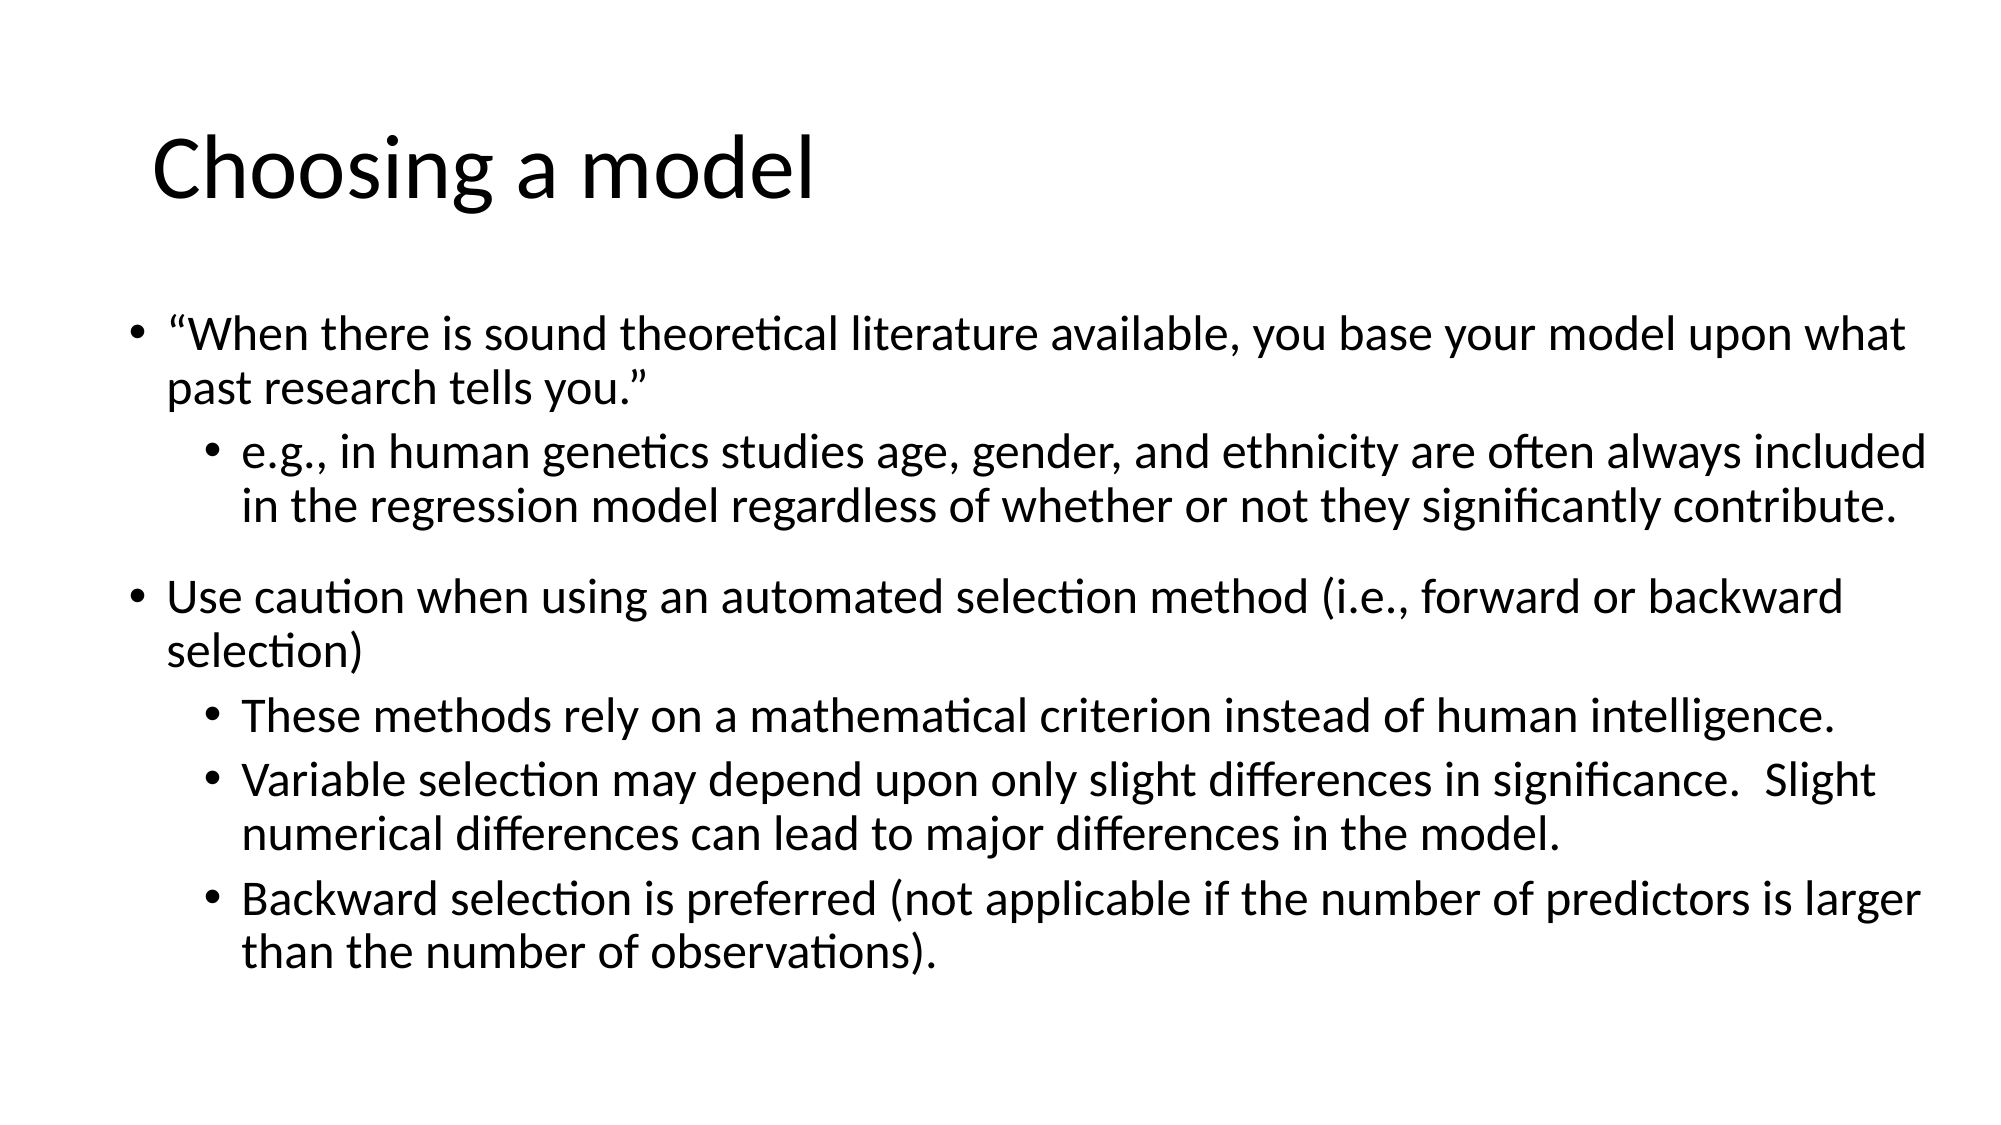

# Choosing a model
“When there is sound theoretical literature available, you base your model upon what past research tells you.”
e.g., in human genetics studies age, gender, and ethnicity are often always included in the regression model regardless of whether or not they significantly contribute.
Use caution when using an automated selection method (i.e., forward or backward selection)
These methods rely on a mathematical criterion instead of human intelligence.
Variable selection may depend upon only slight differences in significance.  Slight numerical differences can lead to major differences in the model.
Backward selection is preferred (not applicable if the number of predictors is larger than the number of observations).